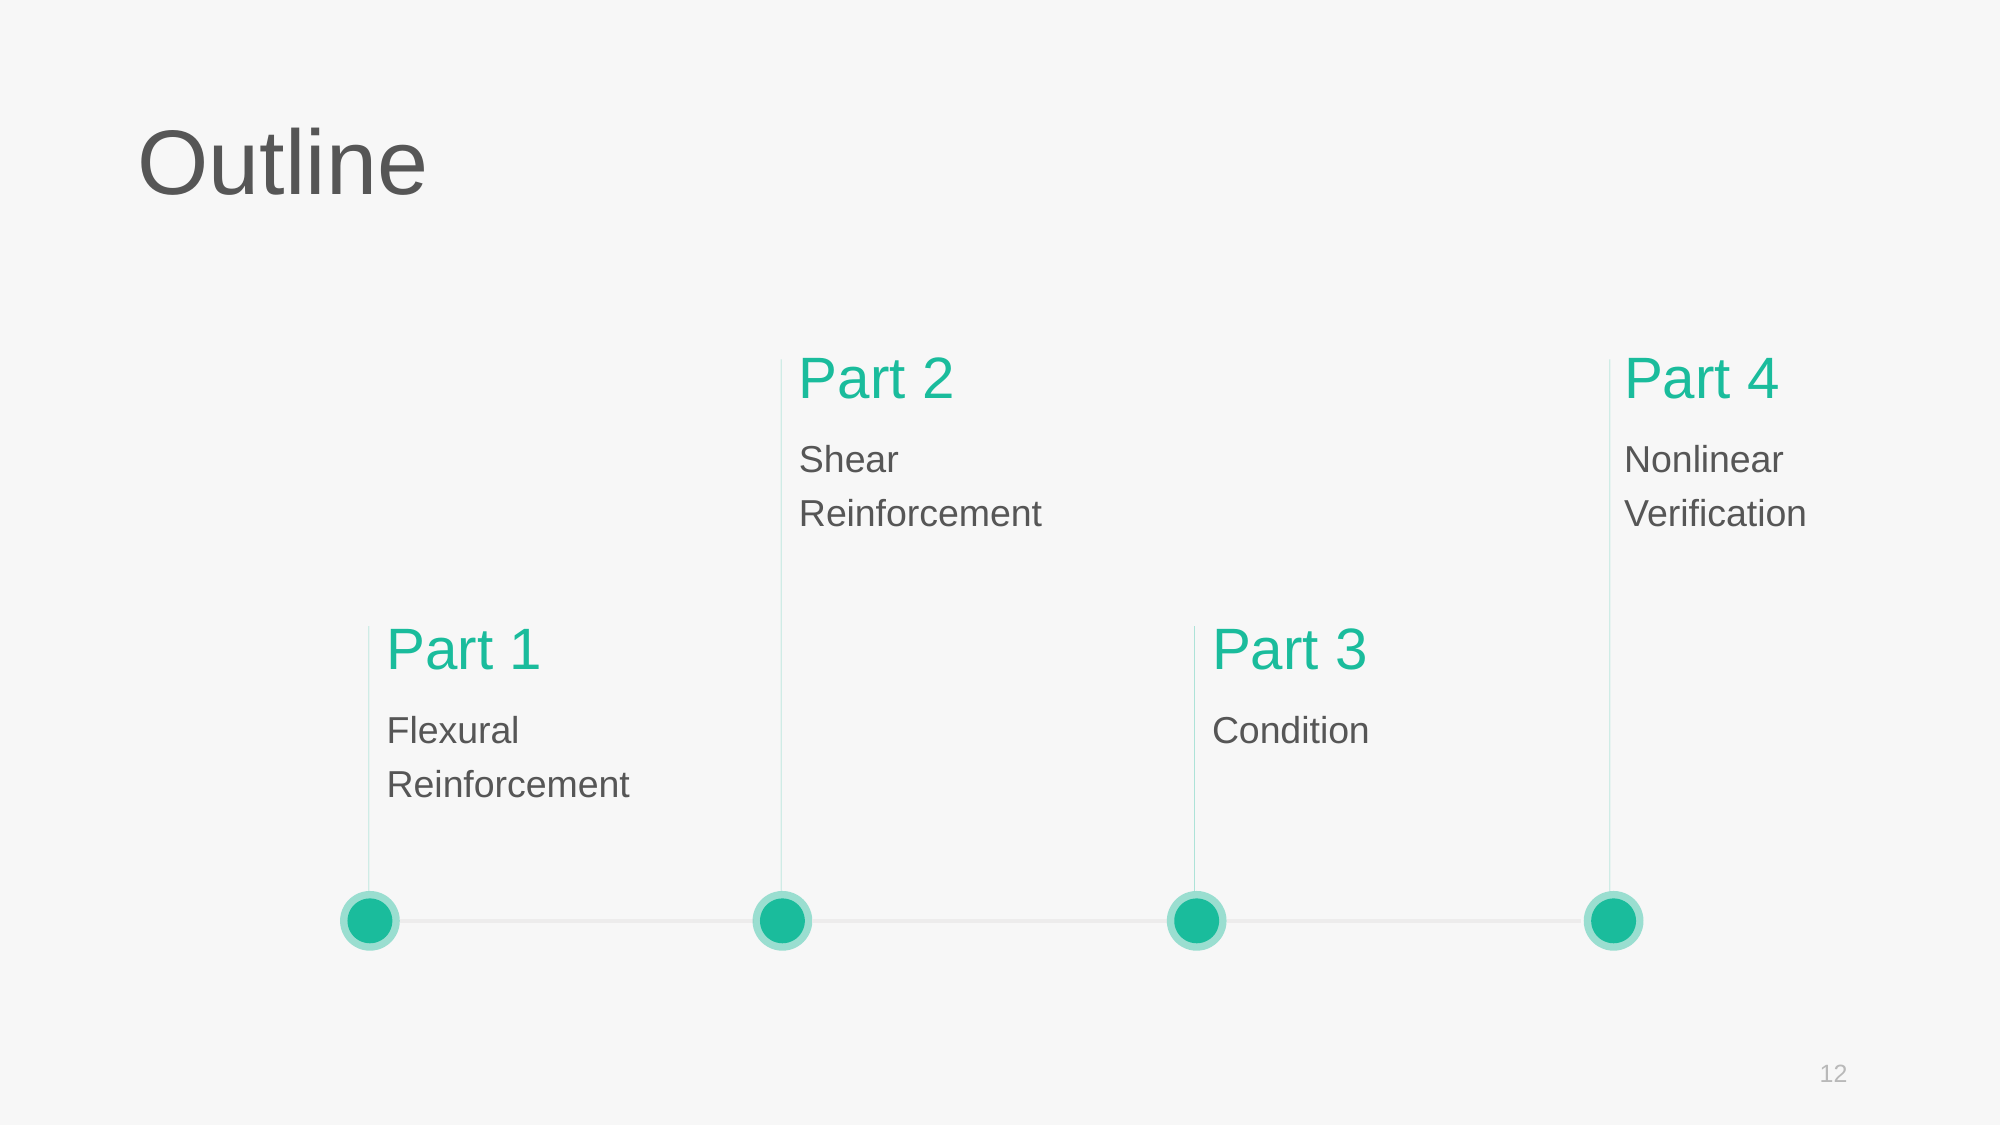

Outline
Part 2
Part 4
Shear Reinforcement
Nonlinear Verification
Part 1
Part 3
Flexural Reinforcement
Condition

12